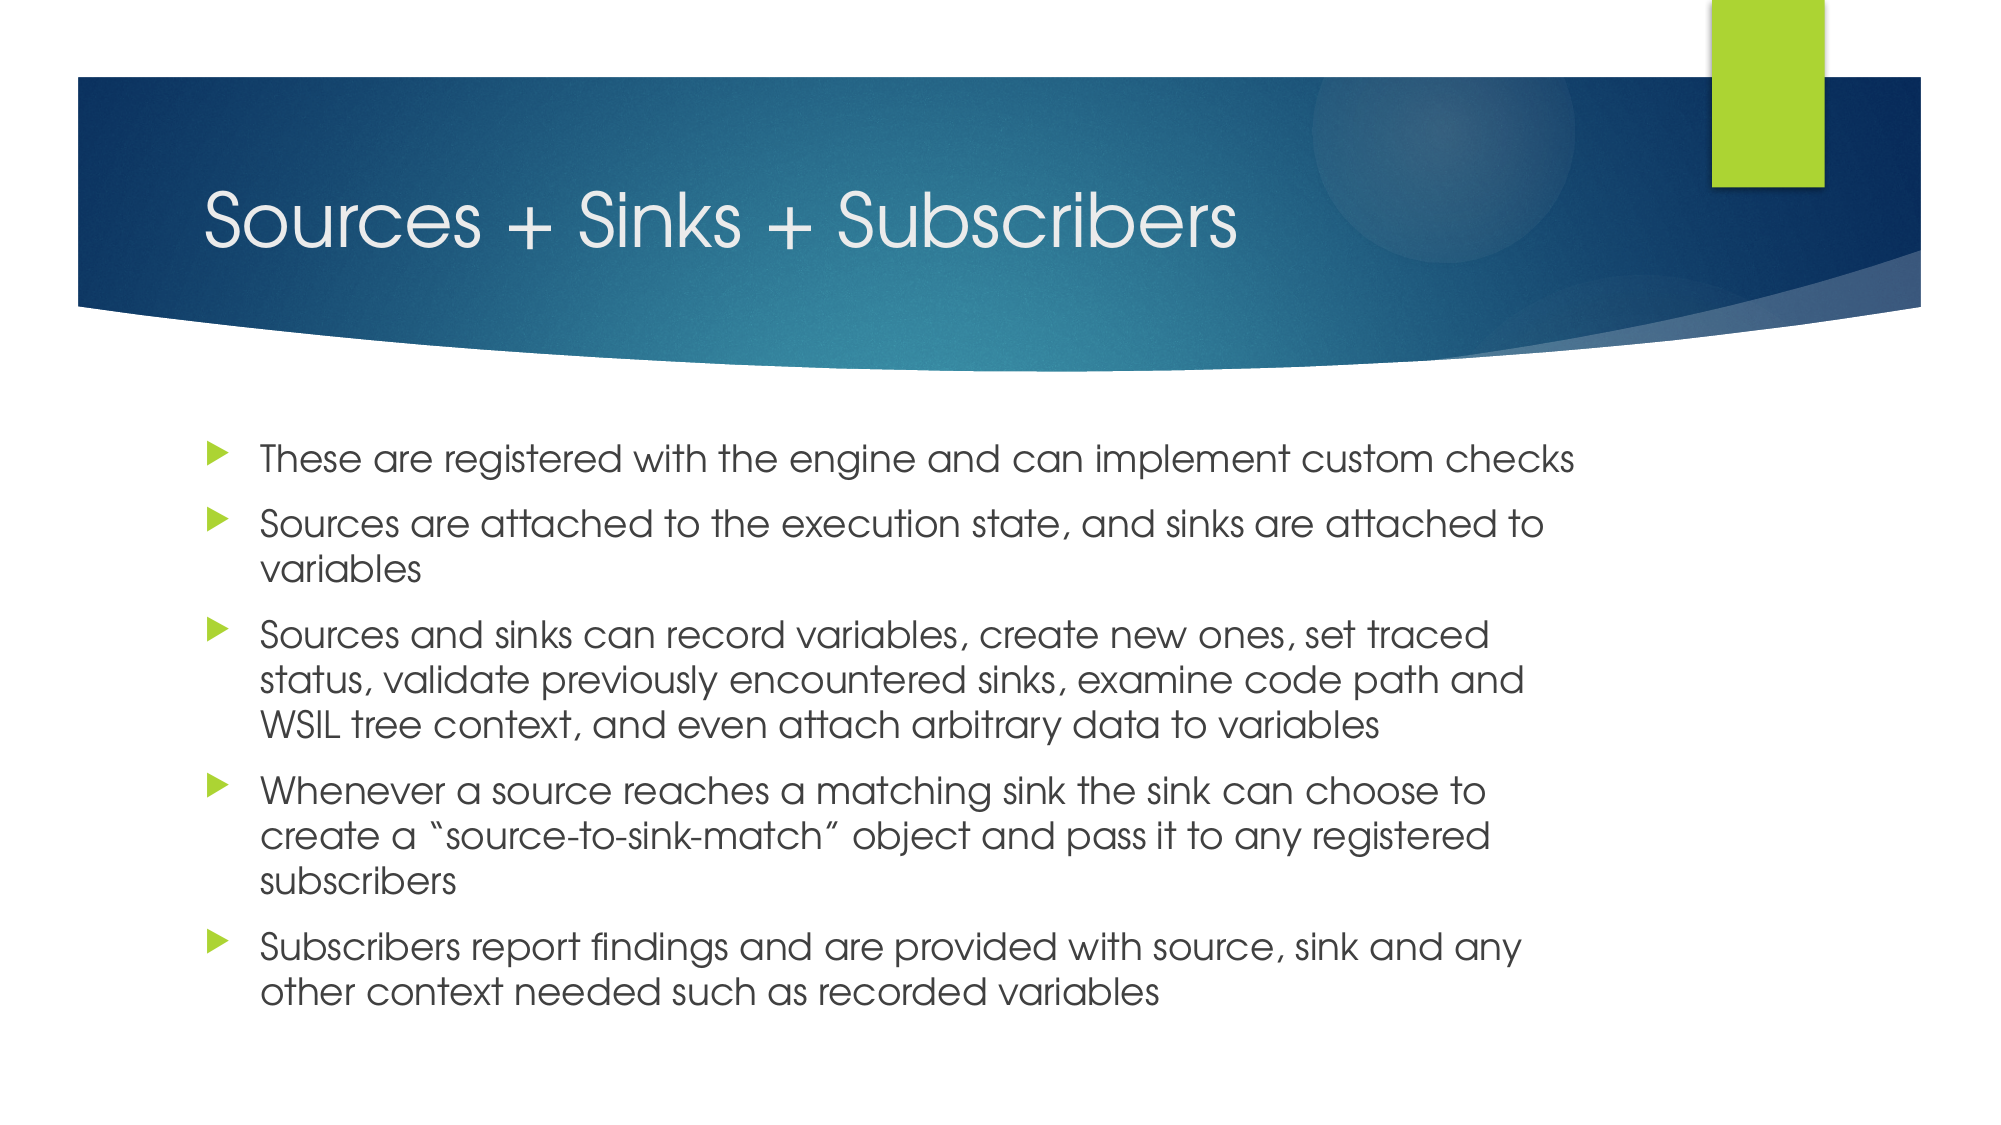

# Sources + Sinks + Subscribers
These are registered with the engine and can implement custom checks
Sources are attached to the execution state, and sinks are attached to variables
Sources and sinks can record variables, create new ones, set traced status, validate previously encountered sinks, examine code path and WSIL tree context, and even attach arbitrary data to variables
Whenever a source reaches a matching sink the sink can choose to create a “source-to-sink-match” object and pass it to any registered subscribers
Subscribers report findings and are provided with source, sink and any other context needed such as recorded variables